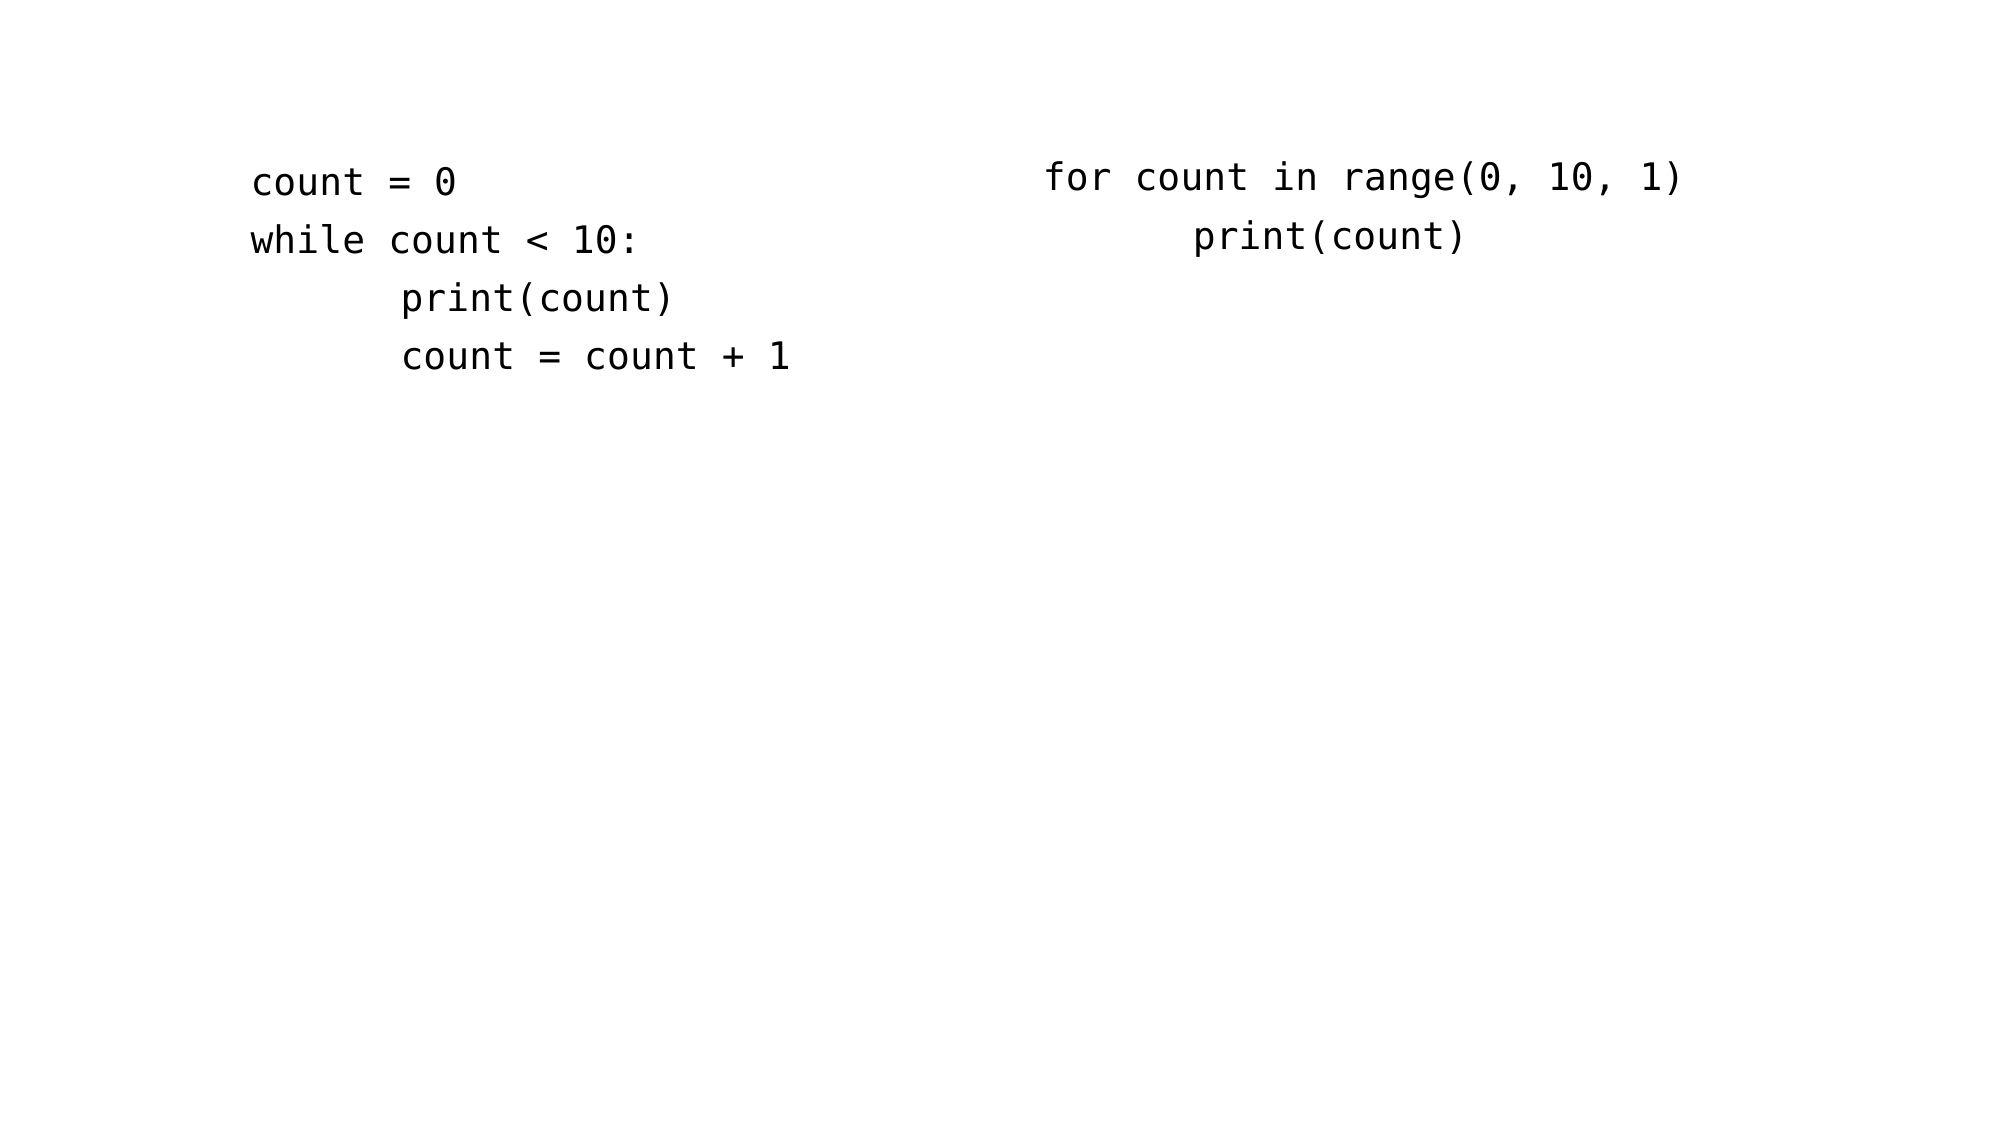

count = 0
while count < 10:
	print(count)
	count = count + 1

for count in range(0, 10, 1)
	print(count)